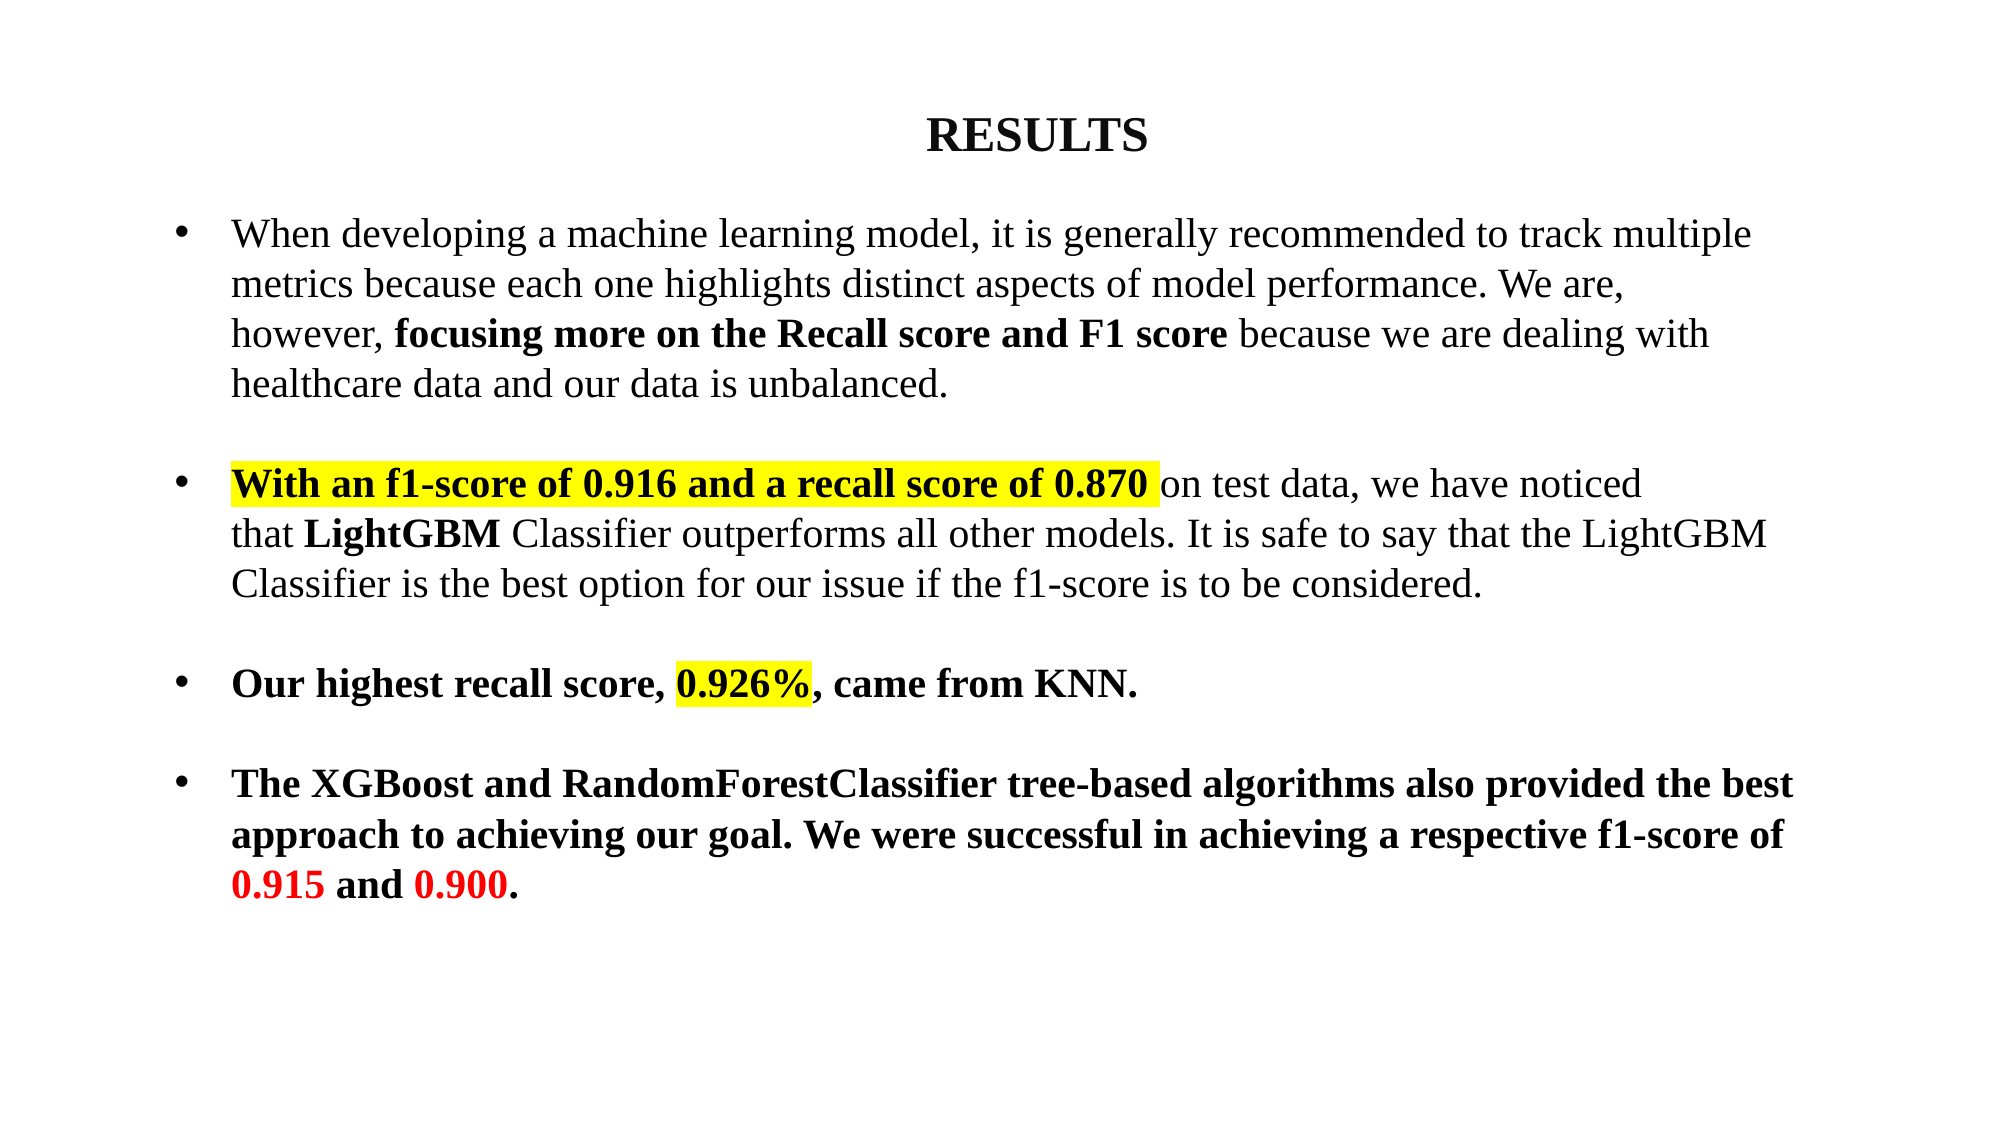

RESULTS

When developing a machine learning model, it is generally recommended to track multiple metrics because each one highlights distinct aspects of model performance. We are, however, focusing more on the Recall score and F1 score because we are dealing with healthcare data and our data is unbalanced.

With an f1-score of 0.916 and a recall score of 0.870 on test data, we have noticed that LightGBM Classifier outperforms all other models. It is safe to say that the LightGBM Classifier is the best option for our issue if the f1-score is to be considered.

Our highest recall score, 0.926%, came from KNN.

The XGBoost and RandomForestClassifier tree-based algorithms also provided the best approach to achieving our goal. We were successful in achieving a respective f1-score of 0.915 and 0.900.